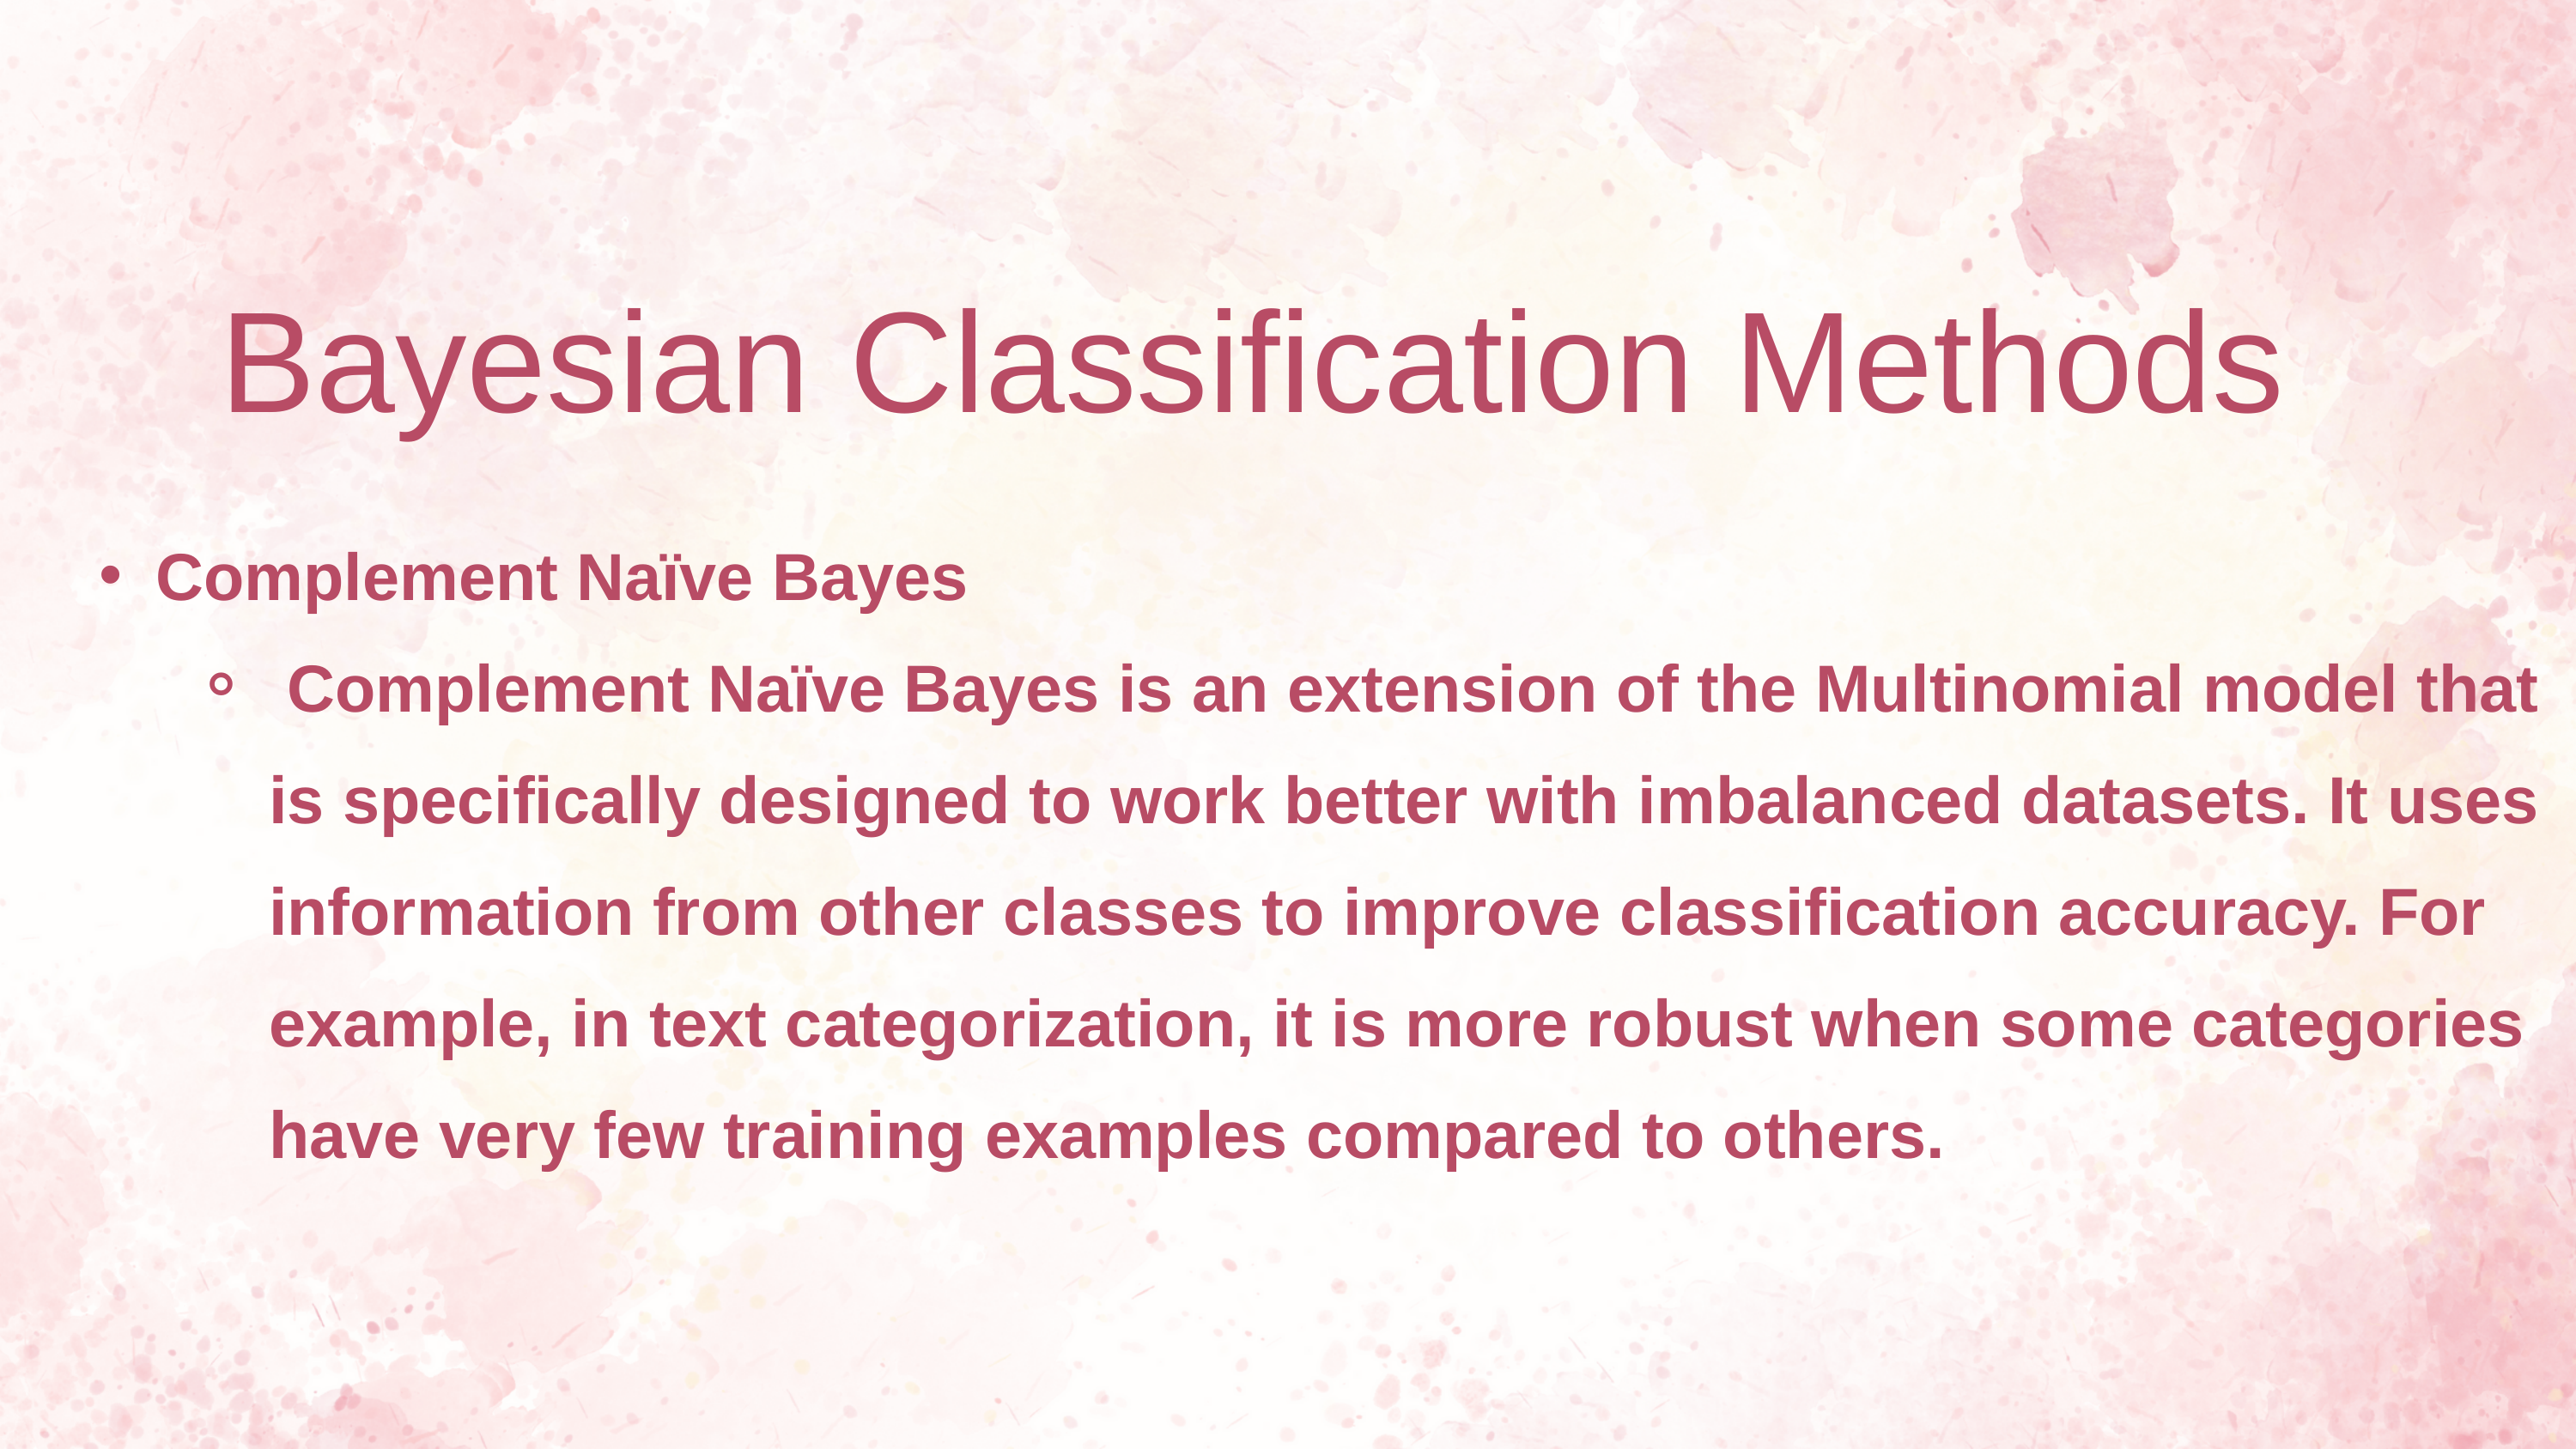

Bayesian Classification Methods
Complement Naïve Bayes
 Complement Naïve Bayes is an extension of the Multinomial model that is specifically designed to work better with imbalanced datasets. It uses information from other classes to improve classification accuracy. For example, in text categorization, it is more robust when some categories have very few training examples compared to others.